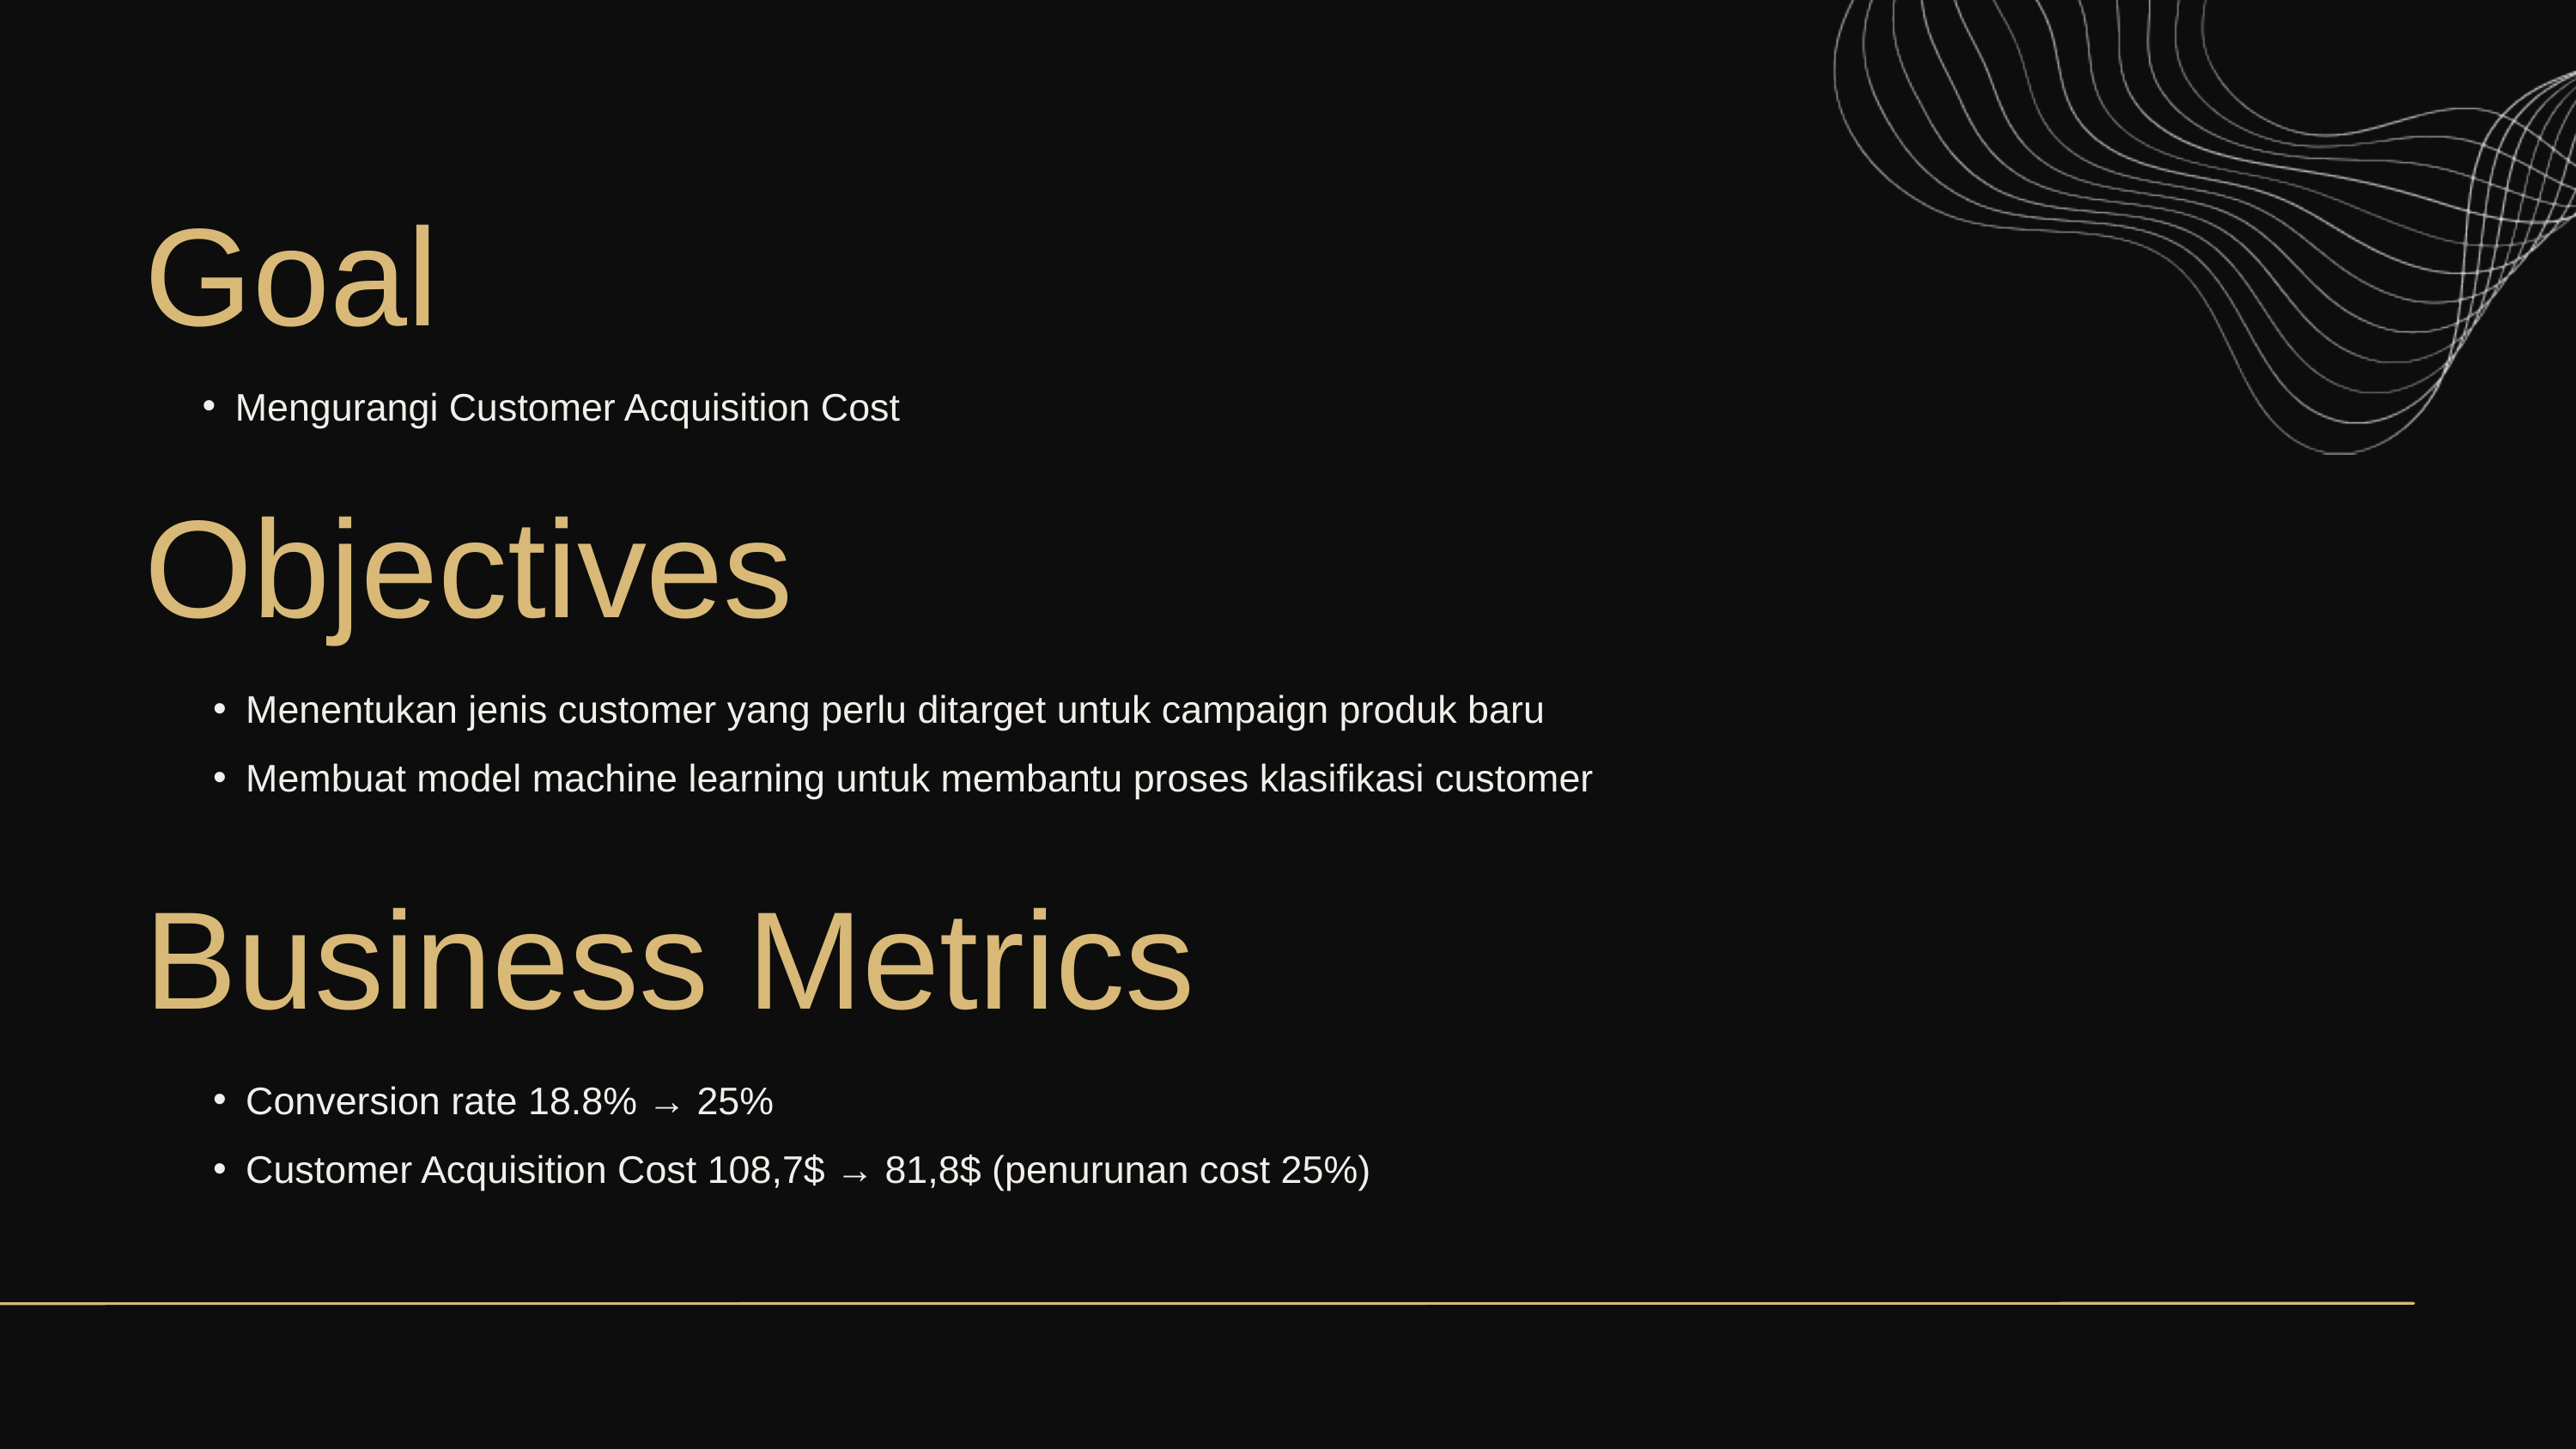

Goal
Mengurangi Customer Acquisition Cost
Objectives
Menentukan jenis customer yang perlu ditarget untuk campaign produk baru
Membuat model machine learning untuk membantu proses klasifikasi customer

Business Metrics
Conversion rate 18.8% → 25%
Customer Acquisition Cost 108,7$ → 81,8$ (penurunan cost 25%)